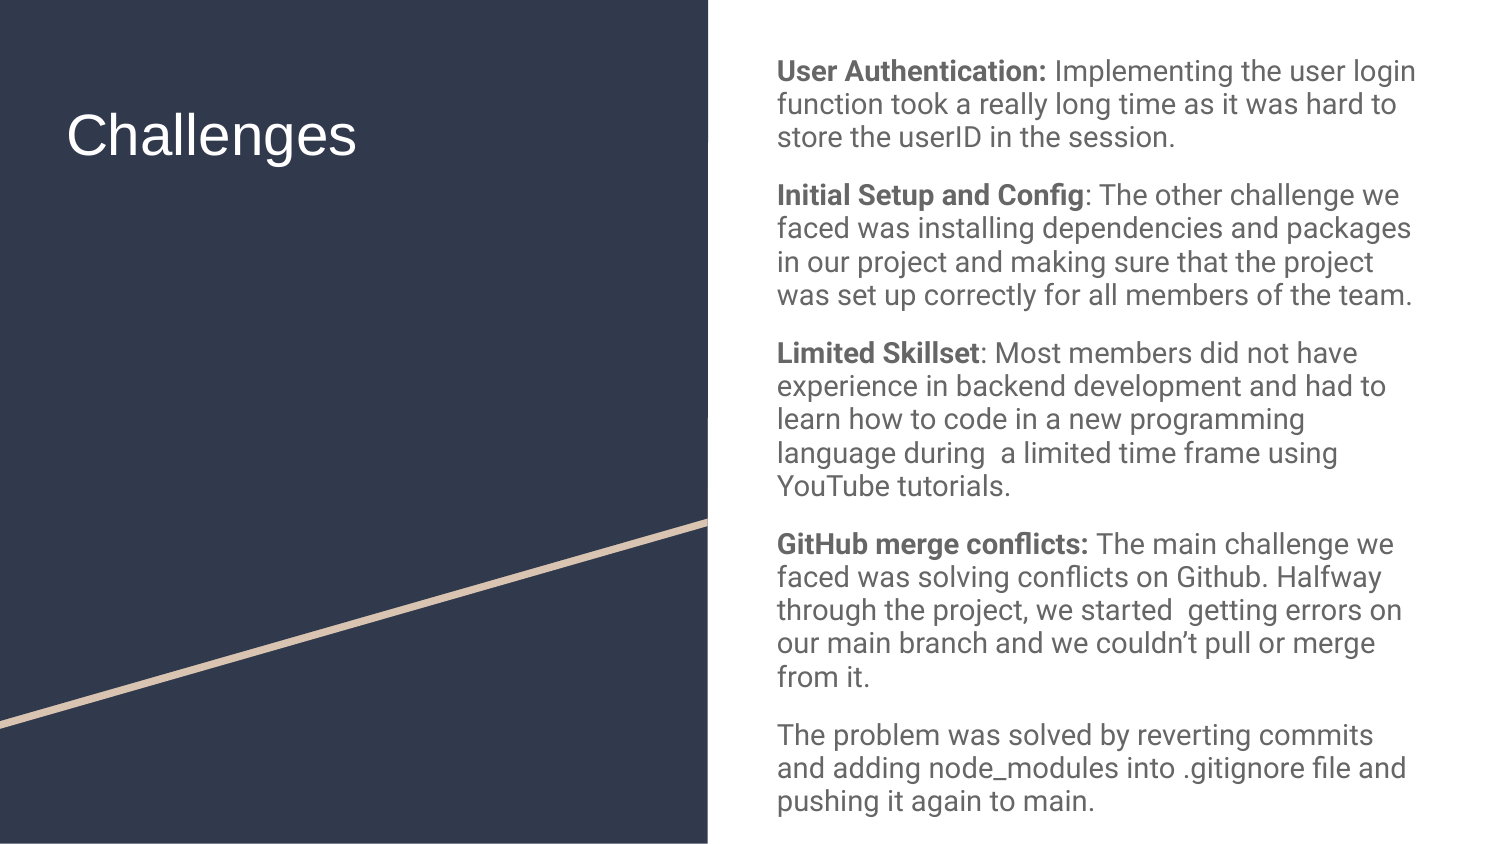

User Authentication: Implementing the user login function took a really long time as it was hard to store the userID in the session.
Initial Setup and Config: The other challenge we faced was installing dependencies and packages in our project and making sure that the project was set up correctly for all members of the team.
Limited Skillset: Most members did not have experience in backend development and had to learn how to code in a new programming language during  a limited time frame using YouTube tutorials.
GitHub merge conflicts: The main challenge we faced was solving conflicts on Github. Halfway through the project, we started  getting errors on our main branch and we couldn’t pull or merge from it.
The problem was solved by reverting commits and adding node_modules into .gitignore file and pushing it again to main.

# Challenges